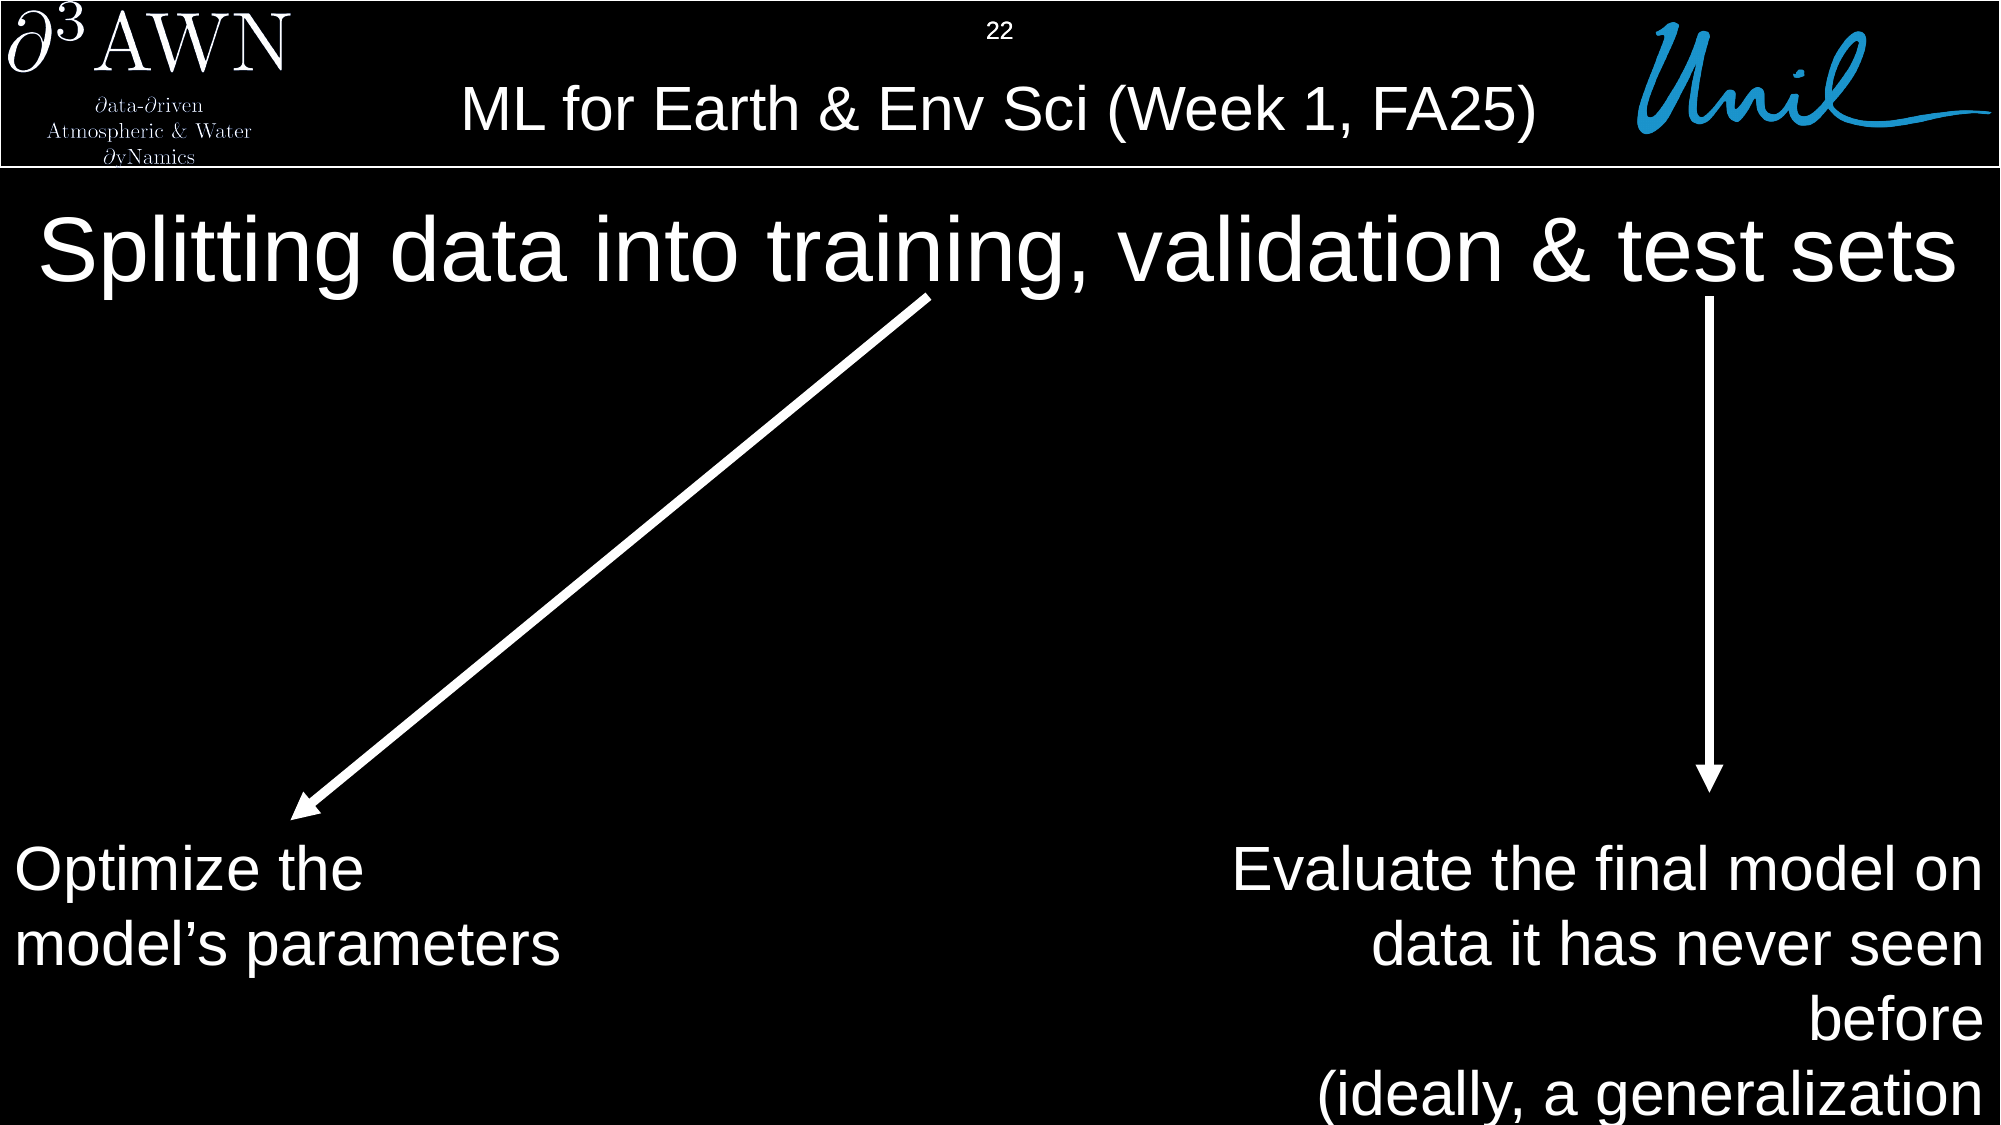

22
# Splitting data into training, validation & test sets
Evaluate the final model on data it has never seen before
(ideally, a generalization test)
Optimize the model’s parameters